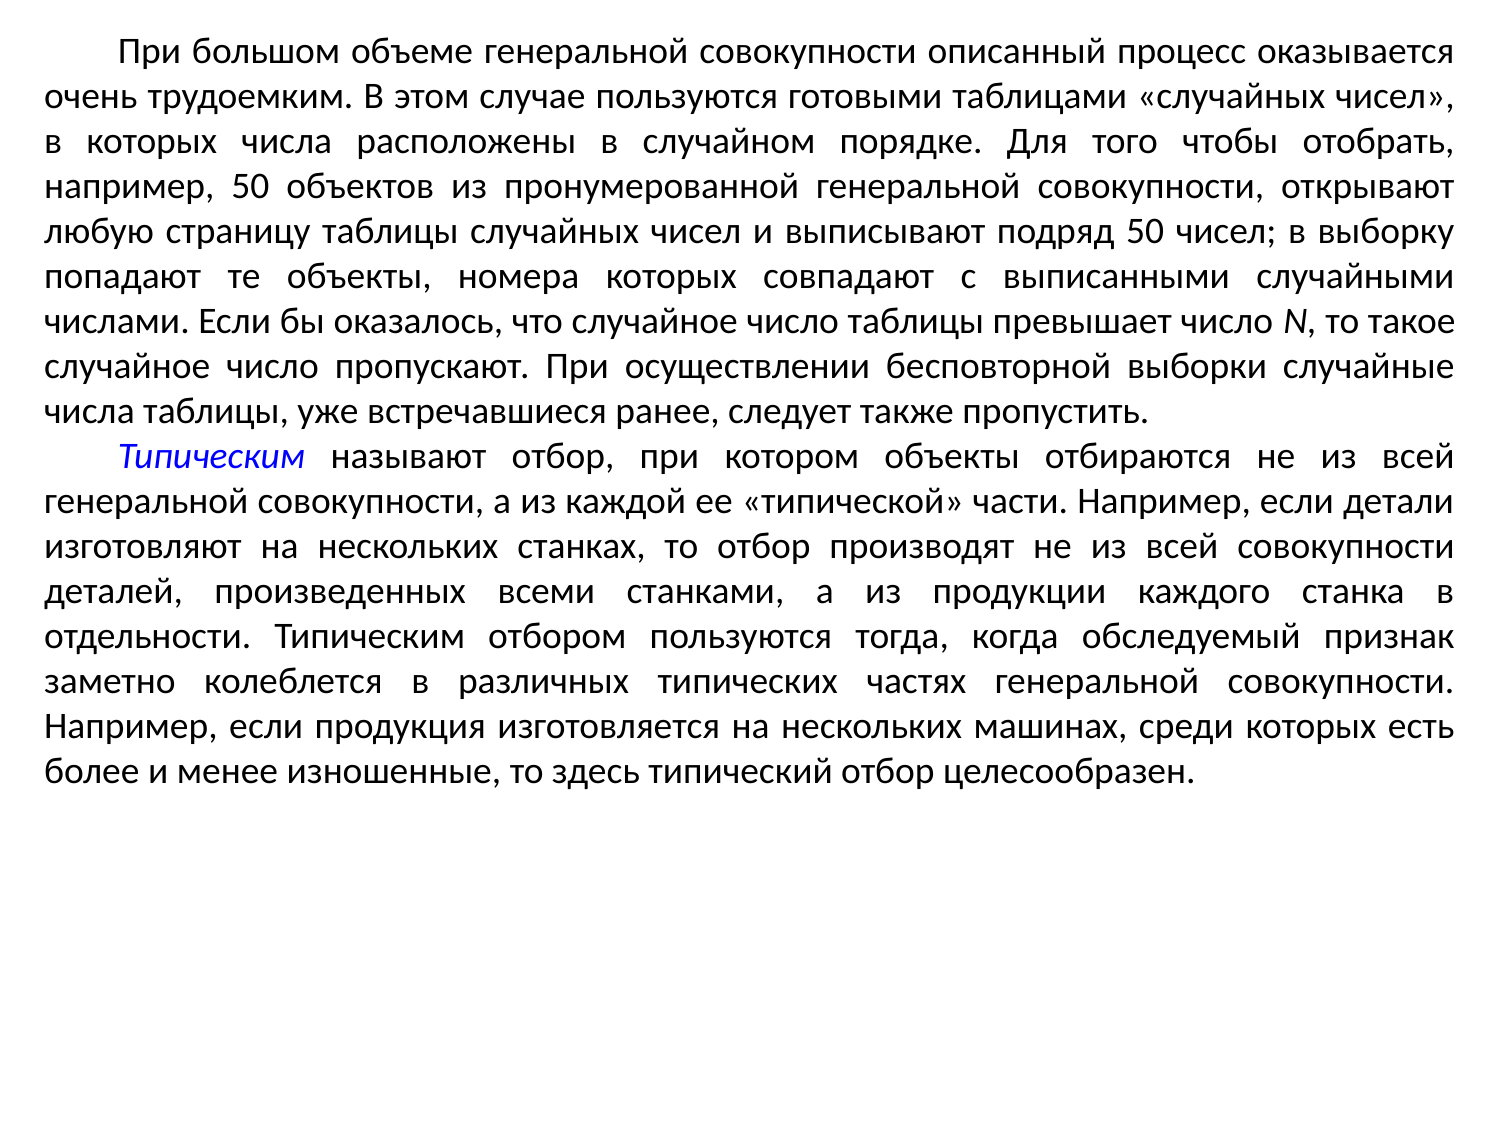

При большом объеме генеральной совокупности описанный процесс оказывается очень трудоемким. В этом случае пользуются готовыми таблицами «случайных чисел», в которых числа расположены в случайном порядке. Для того чтобы отобрать, например, 50 объектов из пронумерованной генеральной совокупности, открывают любую страницу таблицы случайных чисел и выписывают подряд 50 чисел; в выборку попадают те объекты, номера которых совпадают с выписанными случайными числами. Если бы оказалось, что случайное число таблицы превышает число N, то такое случайное число пропускают. При осуществлении бесповторной выборки случайные числа таблицы, уже встречавшиеся ранее, следует также пропустить.
Типическим называют отбор, при котором объекты отбираются не из всей генеральной совокупности, а из каждой ее «типической» части. Например, если детали изготовляют на нескольких станках, то отбор производят не из всей совокупности деталей, произведенных всеми станками, а из продукции каждого станка в отдельности. Типическим отбором пользуются тогда, когда обследуемый признак заметно колеблется в различных типических частях генеральной совокупности. Например, если продукция изготовляется на нескольких машинах, среди которых есть более и менее изношенные, то здесь типический отбор целесообразен.